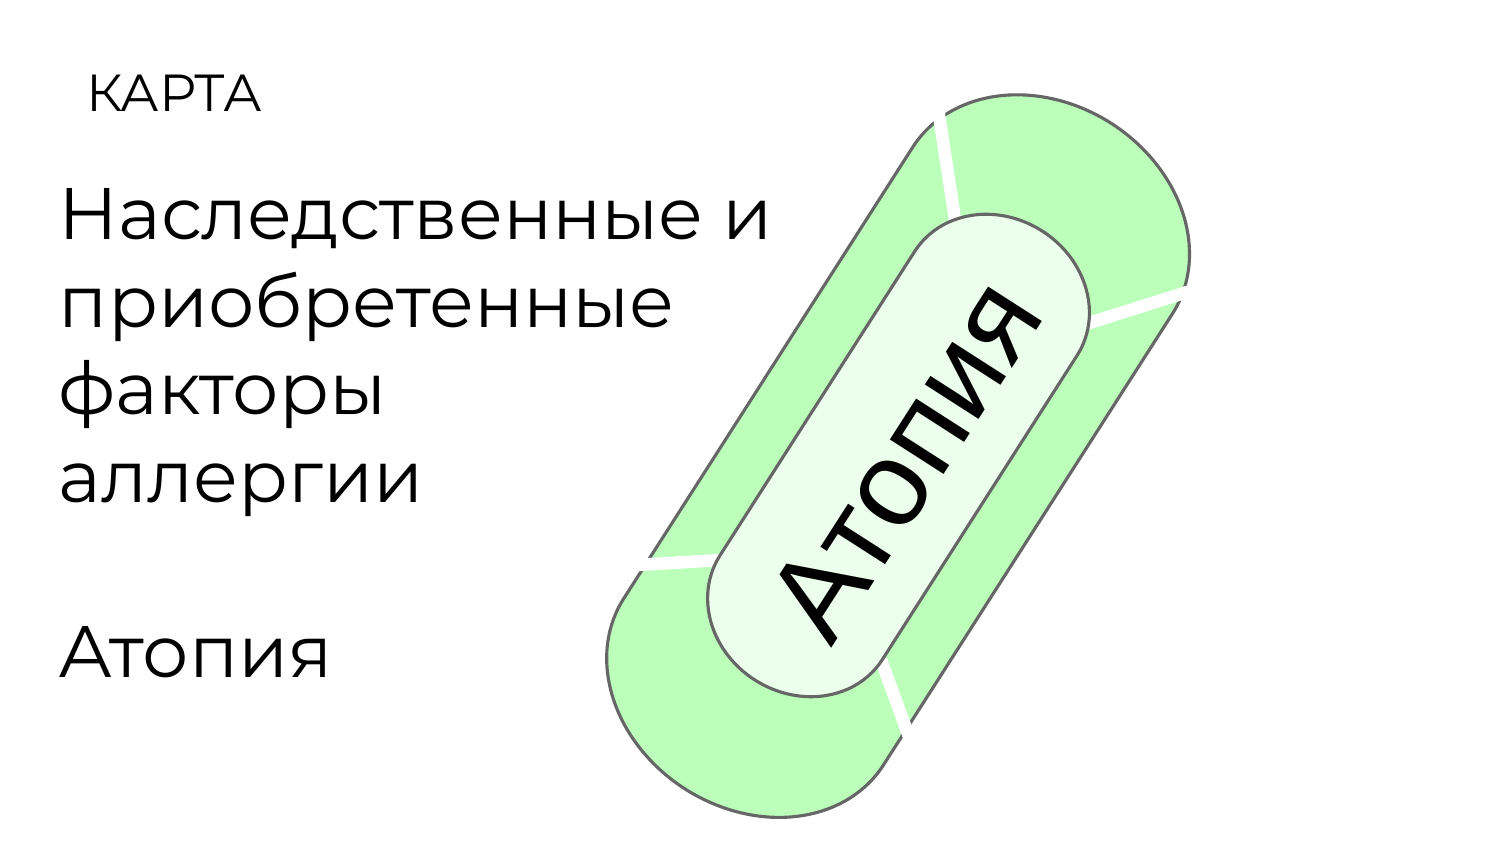

# КАРТА

Атопия
Наследственные и
приобретенные
факторы
аллергии

Атопия